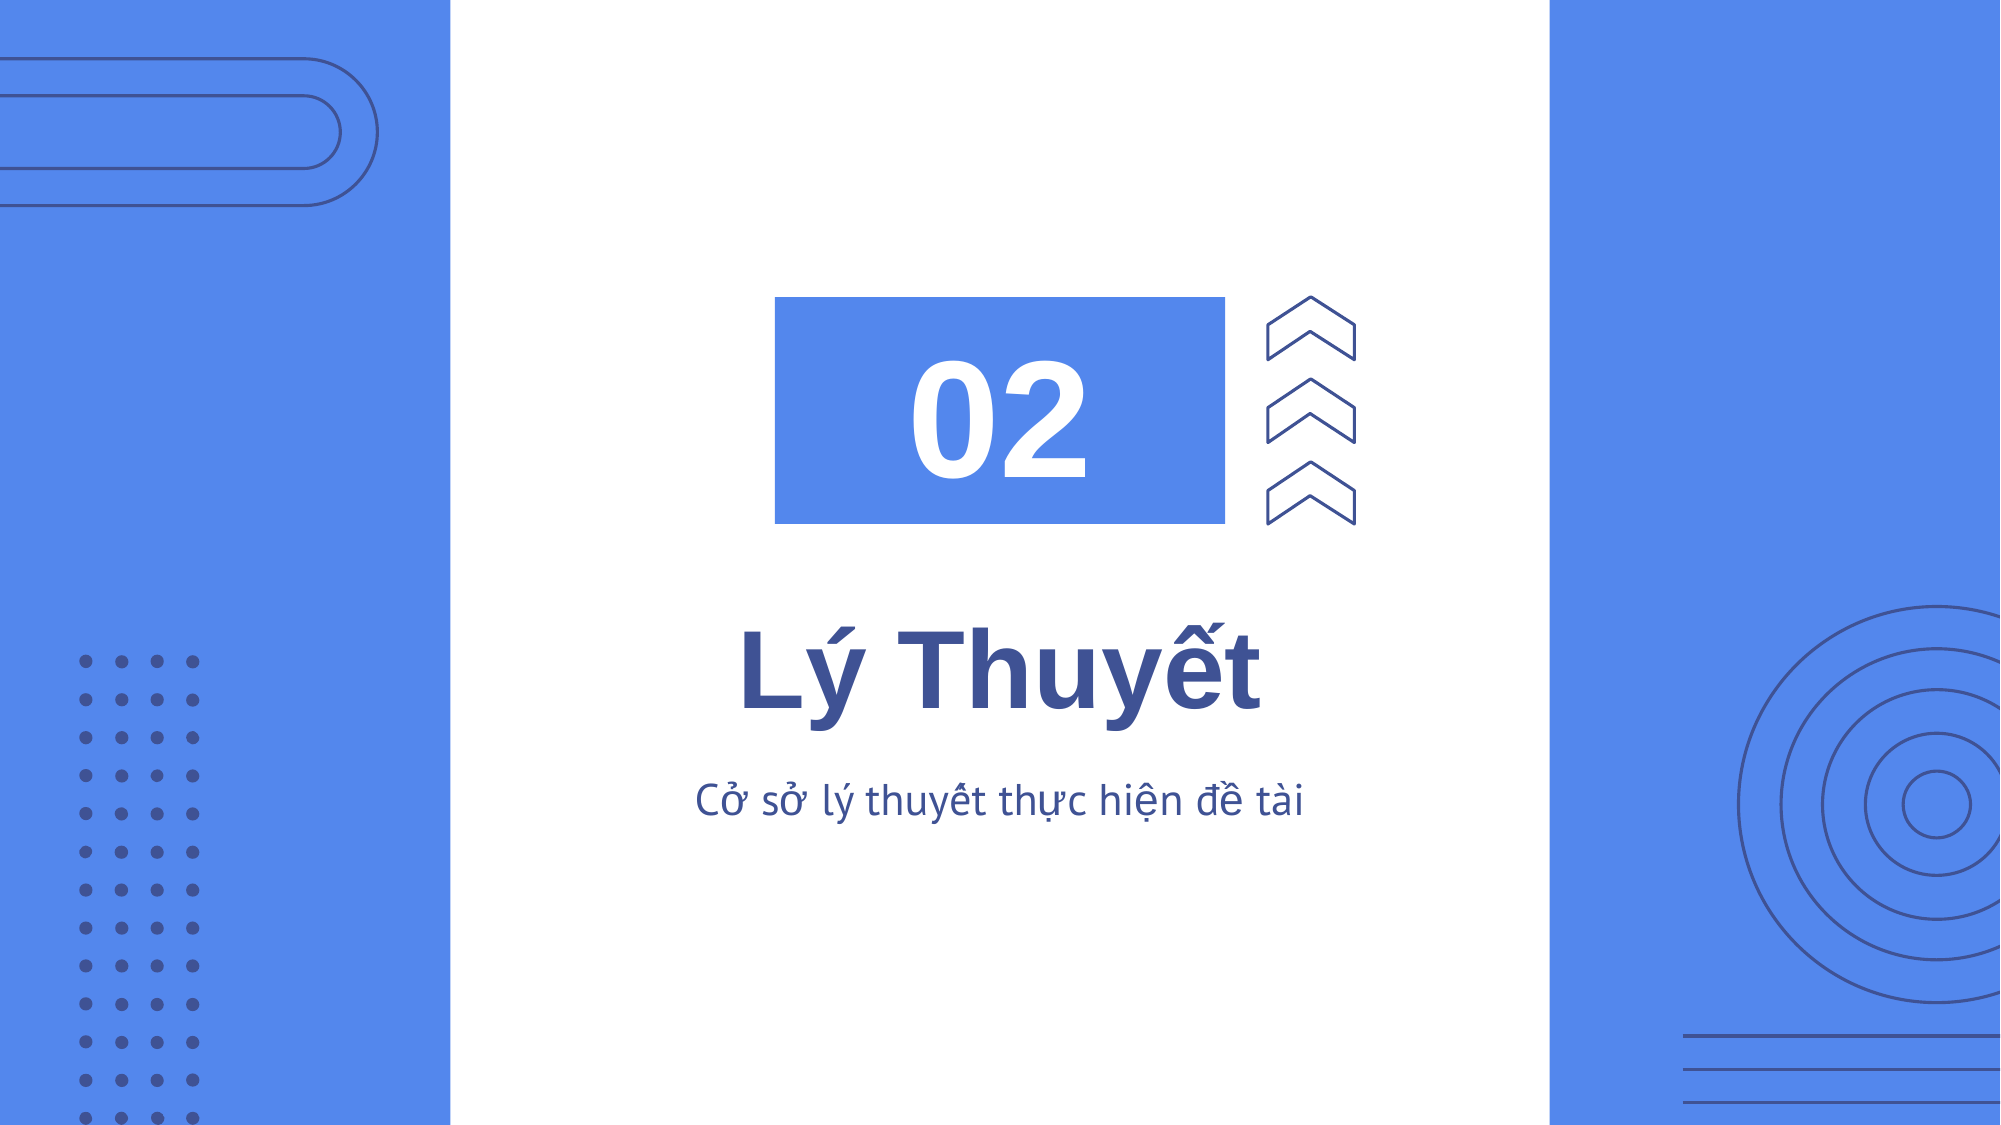

02

# Lý Thuyết

Cở sở lý thuyết thực hiện đề tài